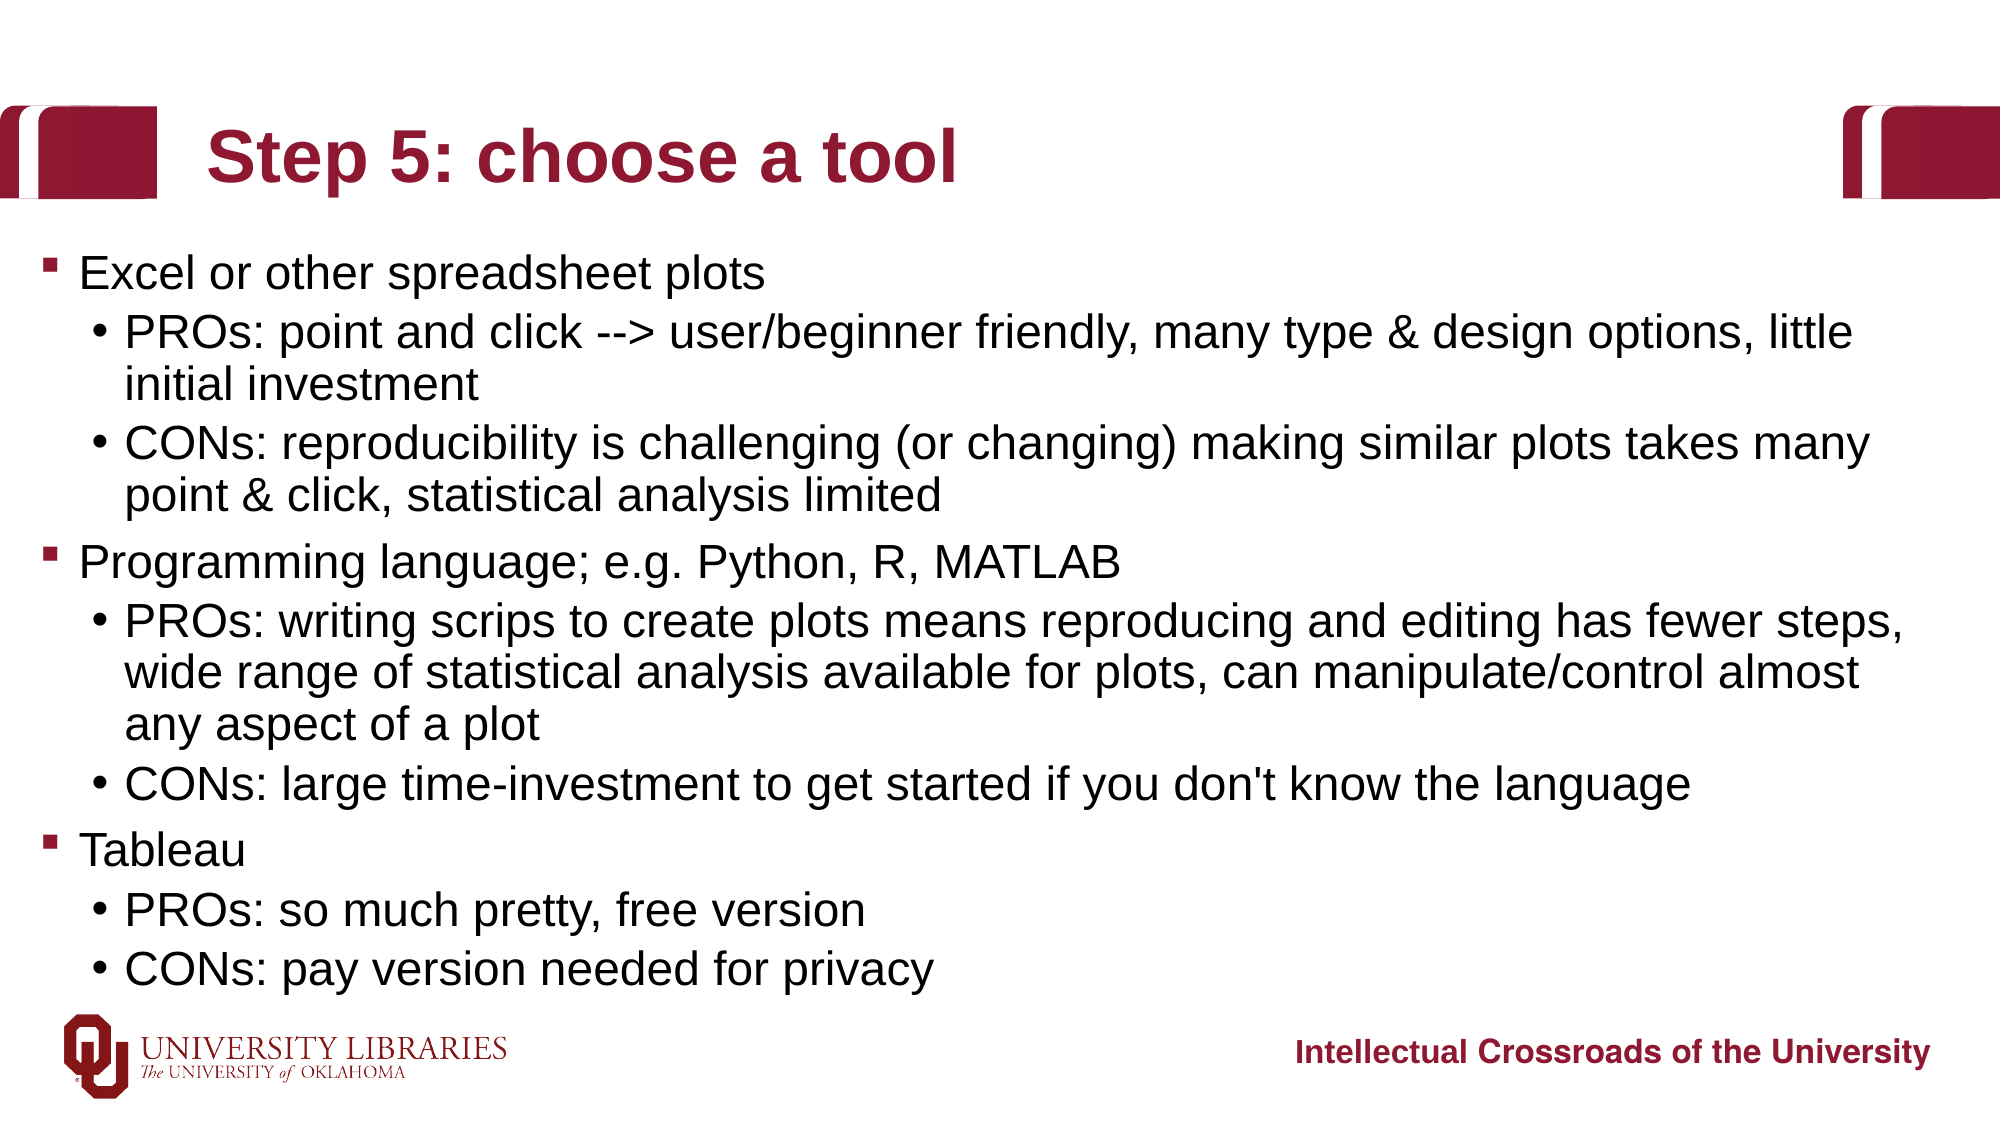

# Step 5: choose a tool
Excel or other spreadsheet plots
PROs: point and click --> user/beginner friendly, many type & design options, little initial investment
CONs: reproducibility is challenging (or changing) making similar plots takes many point & click, statistical analysis limited
Programming language; e.g. Python, R, MATLAB
PROs: writing scrips to create plots means reproducing and editing has fewer steps, wide range of statistical analysis available for plots, can manipulate/control almost any aspect of a plot
CONs: large time-investment to get started if you don't know the language
Tableau
PROs: so much pretty, free version
CONs: pay version needed for privacy